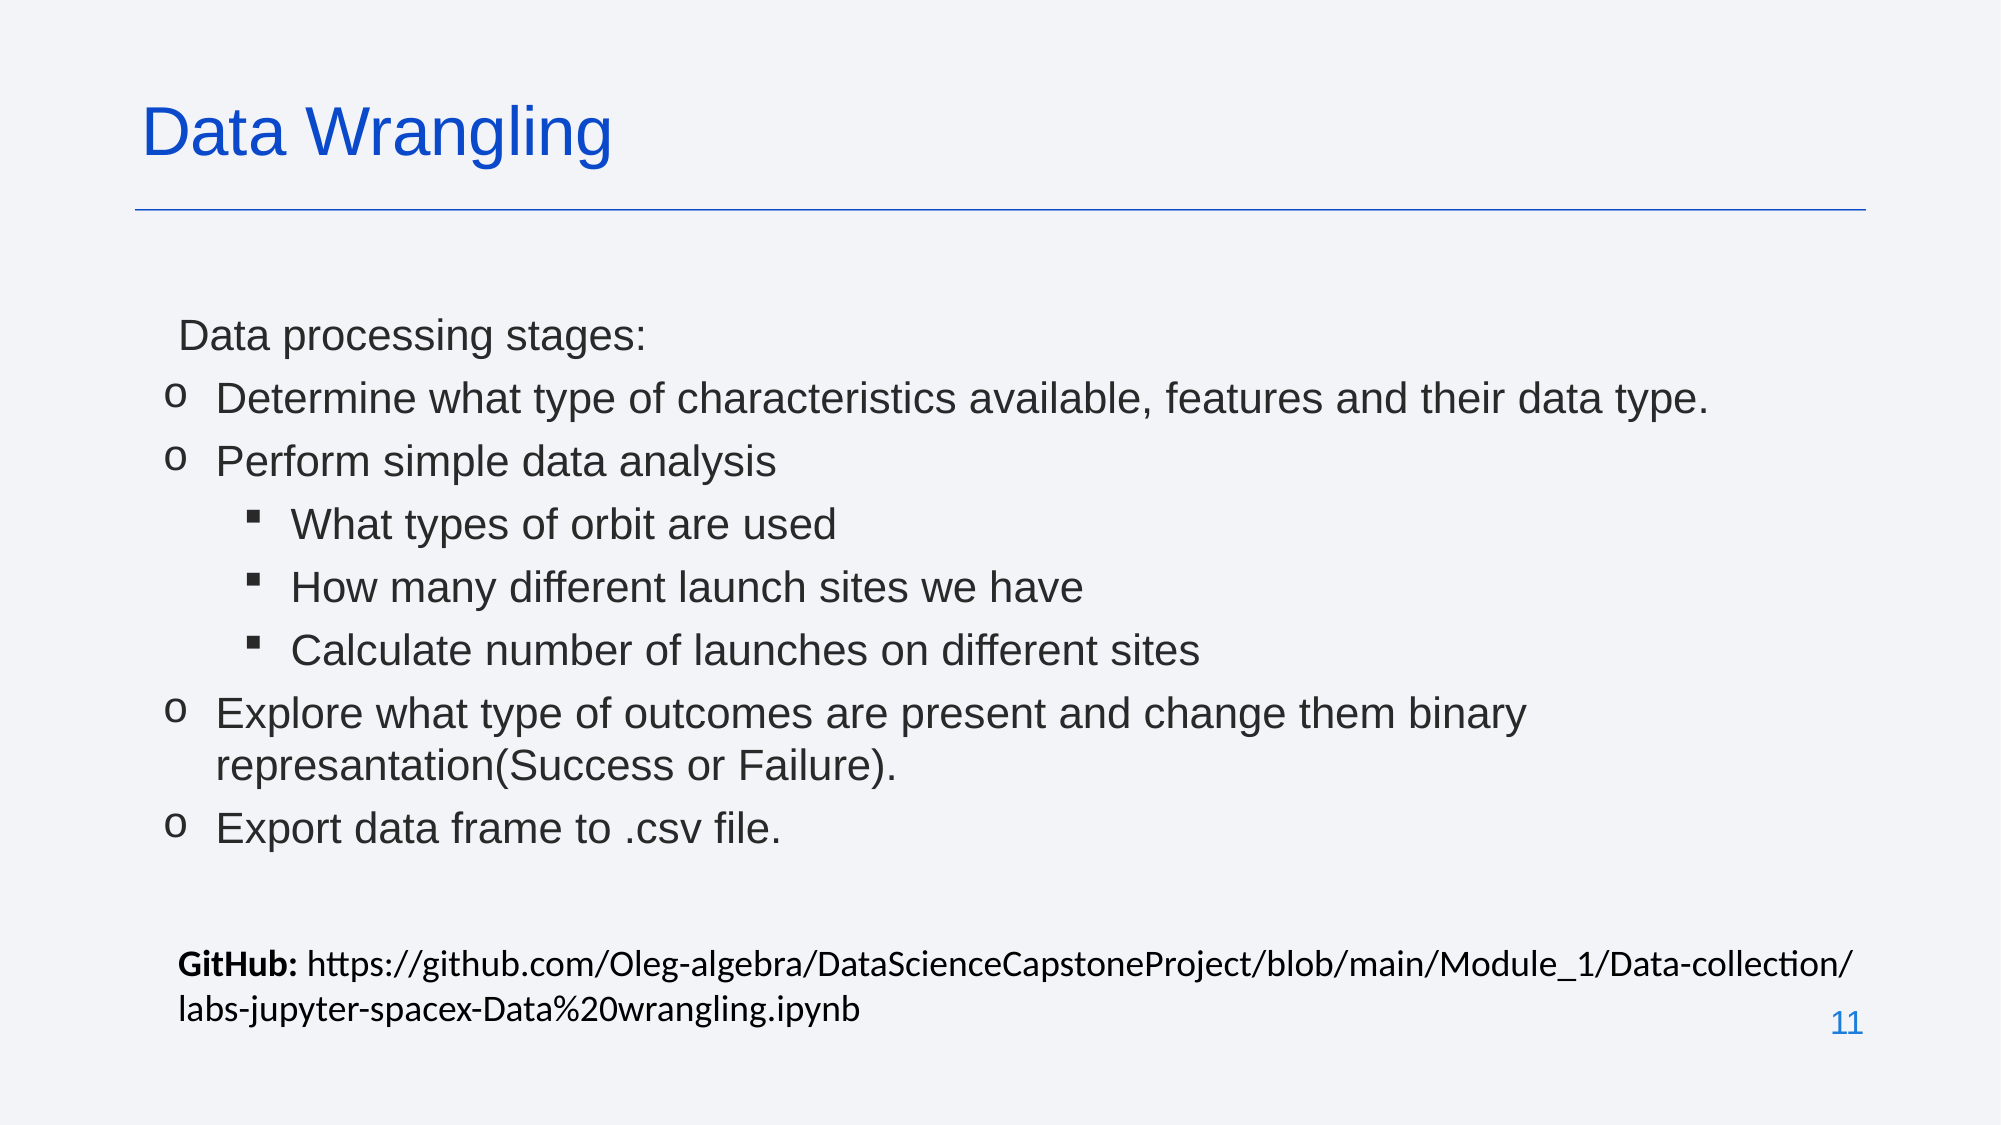

Data Wrangling
# Data processing stages:
Determine what type of characteristics available, features and their data type.
Perform simple data analysis
What types of orbit are used
How many different launch sites we have
Calculate number of launches on different sites
Explore what type of outcomes are present and change them binary represantation(Success or Failure).
Export data frame to .csv file.

GitHub: https://github.com/Oleg-algebra/DataScienceCapstoneProject/blob/main/Module_1/Data-collection/labs-jupyter-spacex-Data%20wrangling.ipynb
11